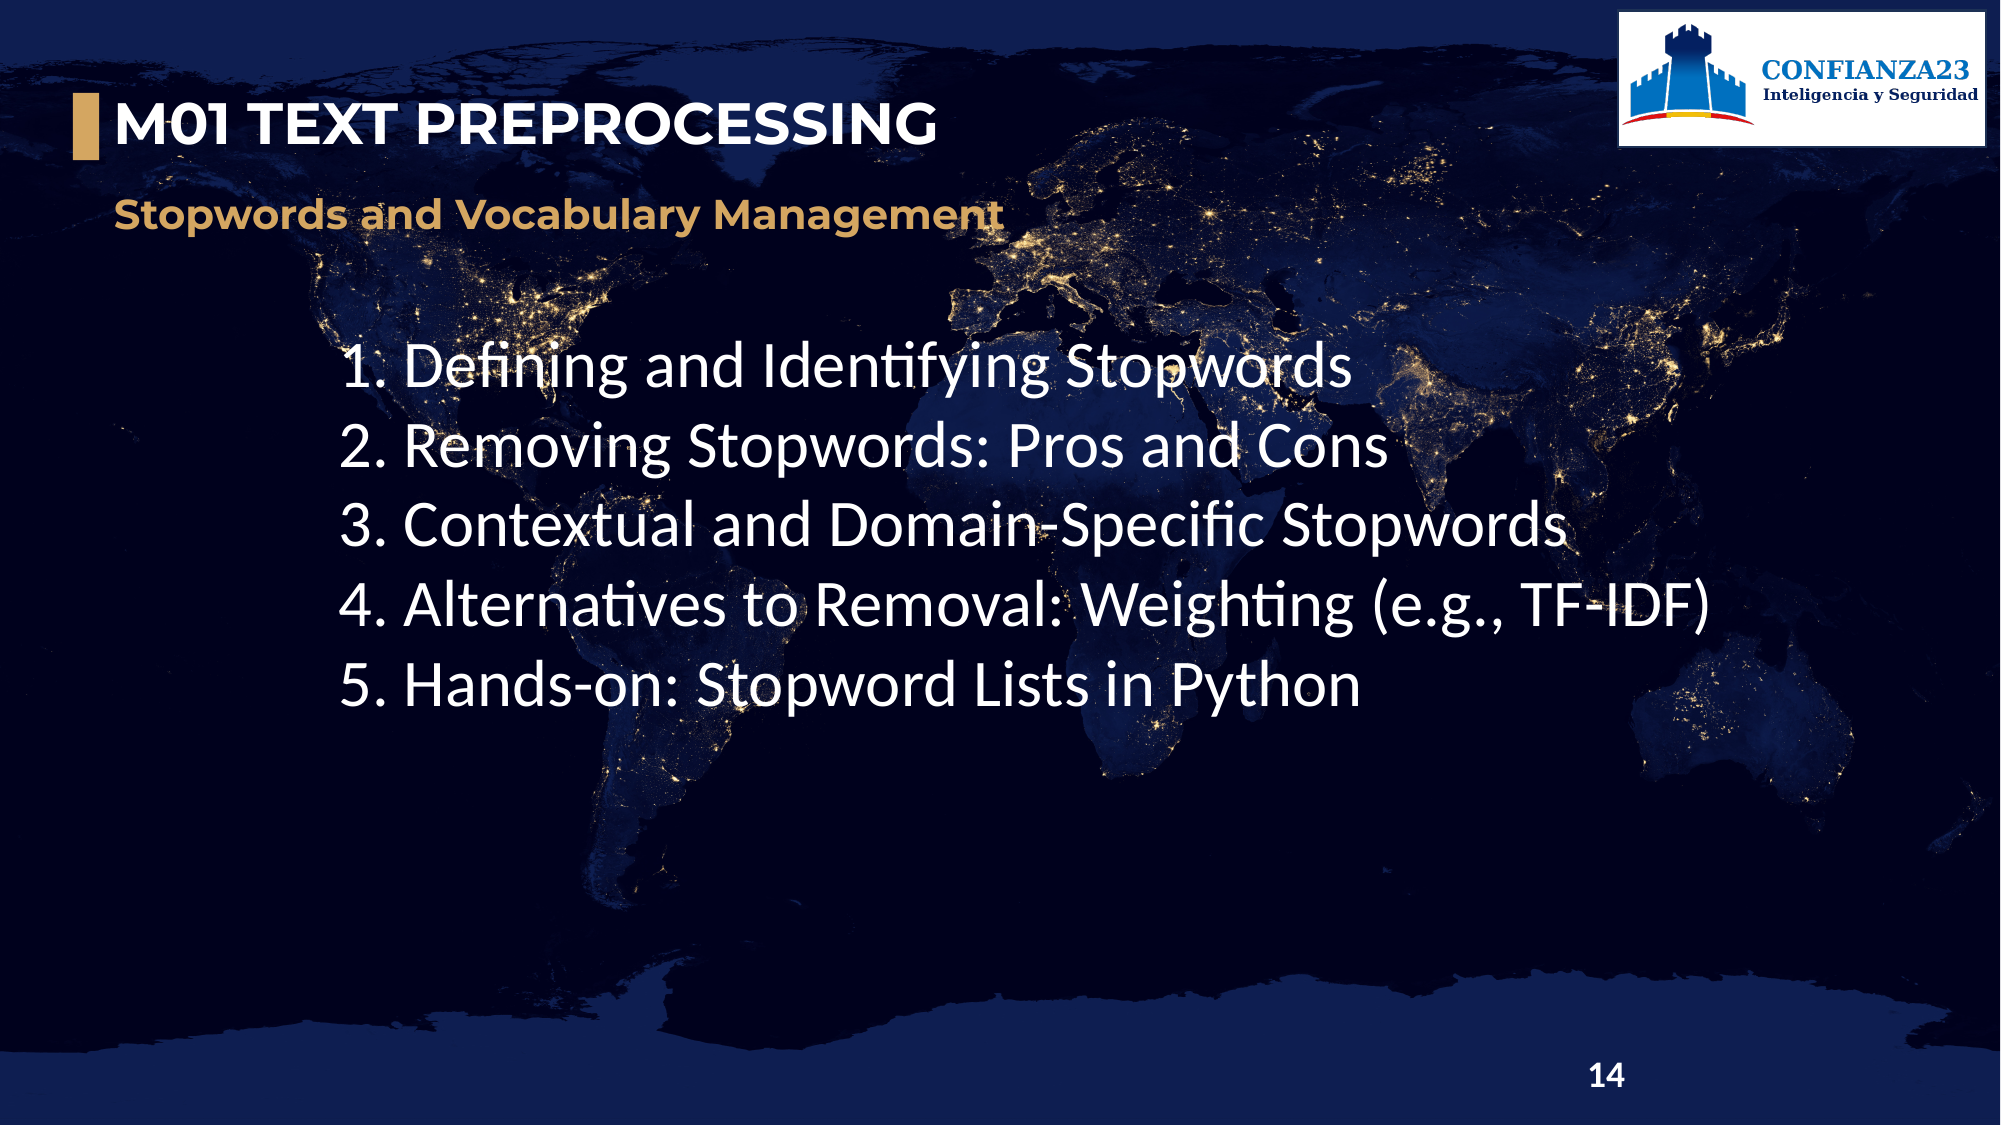

M01 TEXT PREPROCESSING

Stopwords and Vocabulary Management
1. Defining and Identifying Stopwords
2. Removing Stopwords: Pros and Cons
3. Contextual and Domain-Specific Stopwords
4. Alternatives to Removal: Weighting (e.g., TF-IDF)
5. Hands-on: Stopword Lists in Python